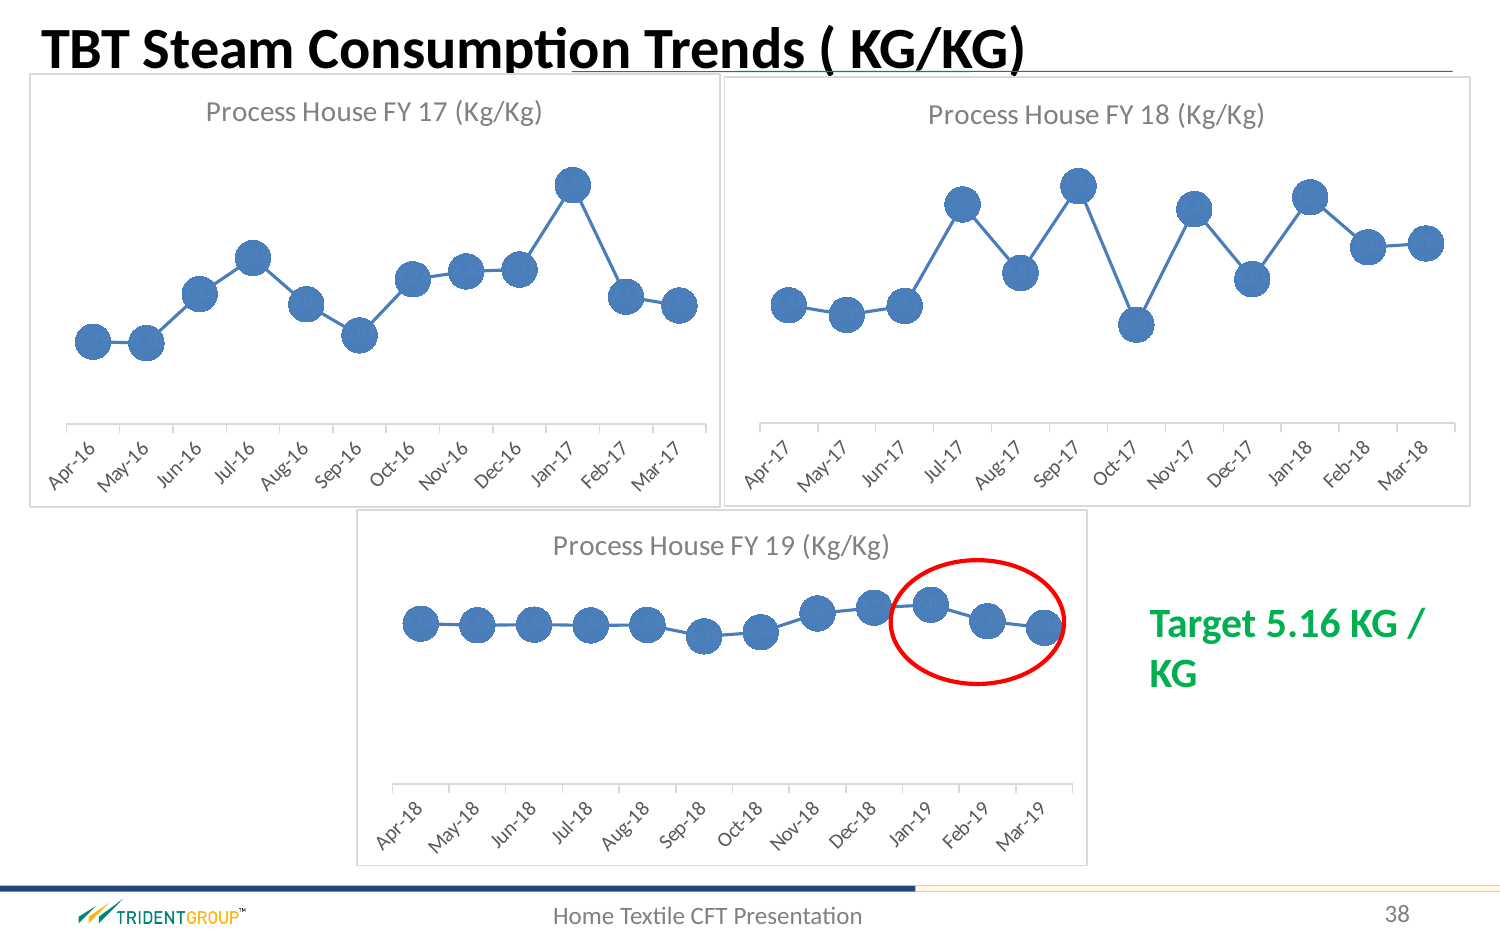

TBT Steam Consumption Trends ( KG/KG)

### Chart: Process House FY 17 (Kg/Kg)

| Category | Process House (Kg/Kg) |
|---|---|
| 42461 | 6.791729436598308 |
| 42492 | 6.782050065422981 |
| 42523 | 7.1346856495781585 |
| 42554 | 7.3946841434369865 |
| 42585 | 7.061494603828039 |
| 42616 | 6.837582031414925 |
| 42647 | 7.240731856042838 |
| 42678 | 7.297904839349523 |
| 42709 | 7.3113620829400245 |
| 42740 | 7.918693402097642 |
| 42771 | 7.115507623326358 |
| 42802 | 7.052360778279727 |

### Chart: Process House FY 18 (Kg/Kg)

| Category | Process House (Kg/Kg) |
|---|---|
| 42826 | 6.575399831994758 |
| 42857 | 6.48765299526098 |
| 42888 | 6.569099404692534 |
| 42919 | 7.494691866925923 |
| 42950 | 6.869648068099221 |
| 42981 | 7.661807152847549 |
| 43012 | 6.398258464442831 |
| 43043 | 7.4513016220434505 |
| 43074 | 6.812774313164695 |
| 43105 | 7.559540308317746 |
| 43136 | 7.104281163227685 |
| 43167 | 7.139041715205963 |

### Chart: Process House FY 19 (Kg/Kg)

| Category | Process House (Kg/Kg) |
|---|---|
| 43191 | 7.040256139072127 |
| 43222 | 6.9663987325138335 |
| 43253 | 6.9984343326603895 |
| 43284 | 6.962793255661333 |
| 43315 | 6.980713763252458 |
| 43346 | 6.481108216441135 |
| 43377 | 6.662923417480957 |
| 43408 | 7.489354315508648 |
| 43439 | 7.738274707929293 |
| 43470 | 7.867413340772403 |
| 43501 | 7.145349364622588 |
| 43532 | 6.85657092228454 |

Target 5.16 KG / KG